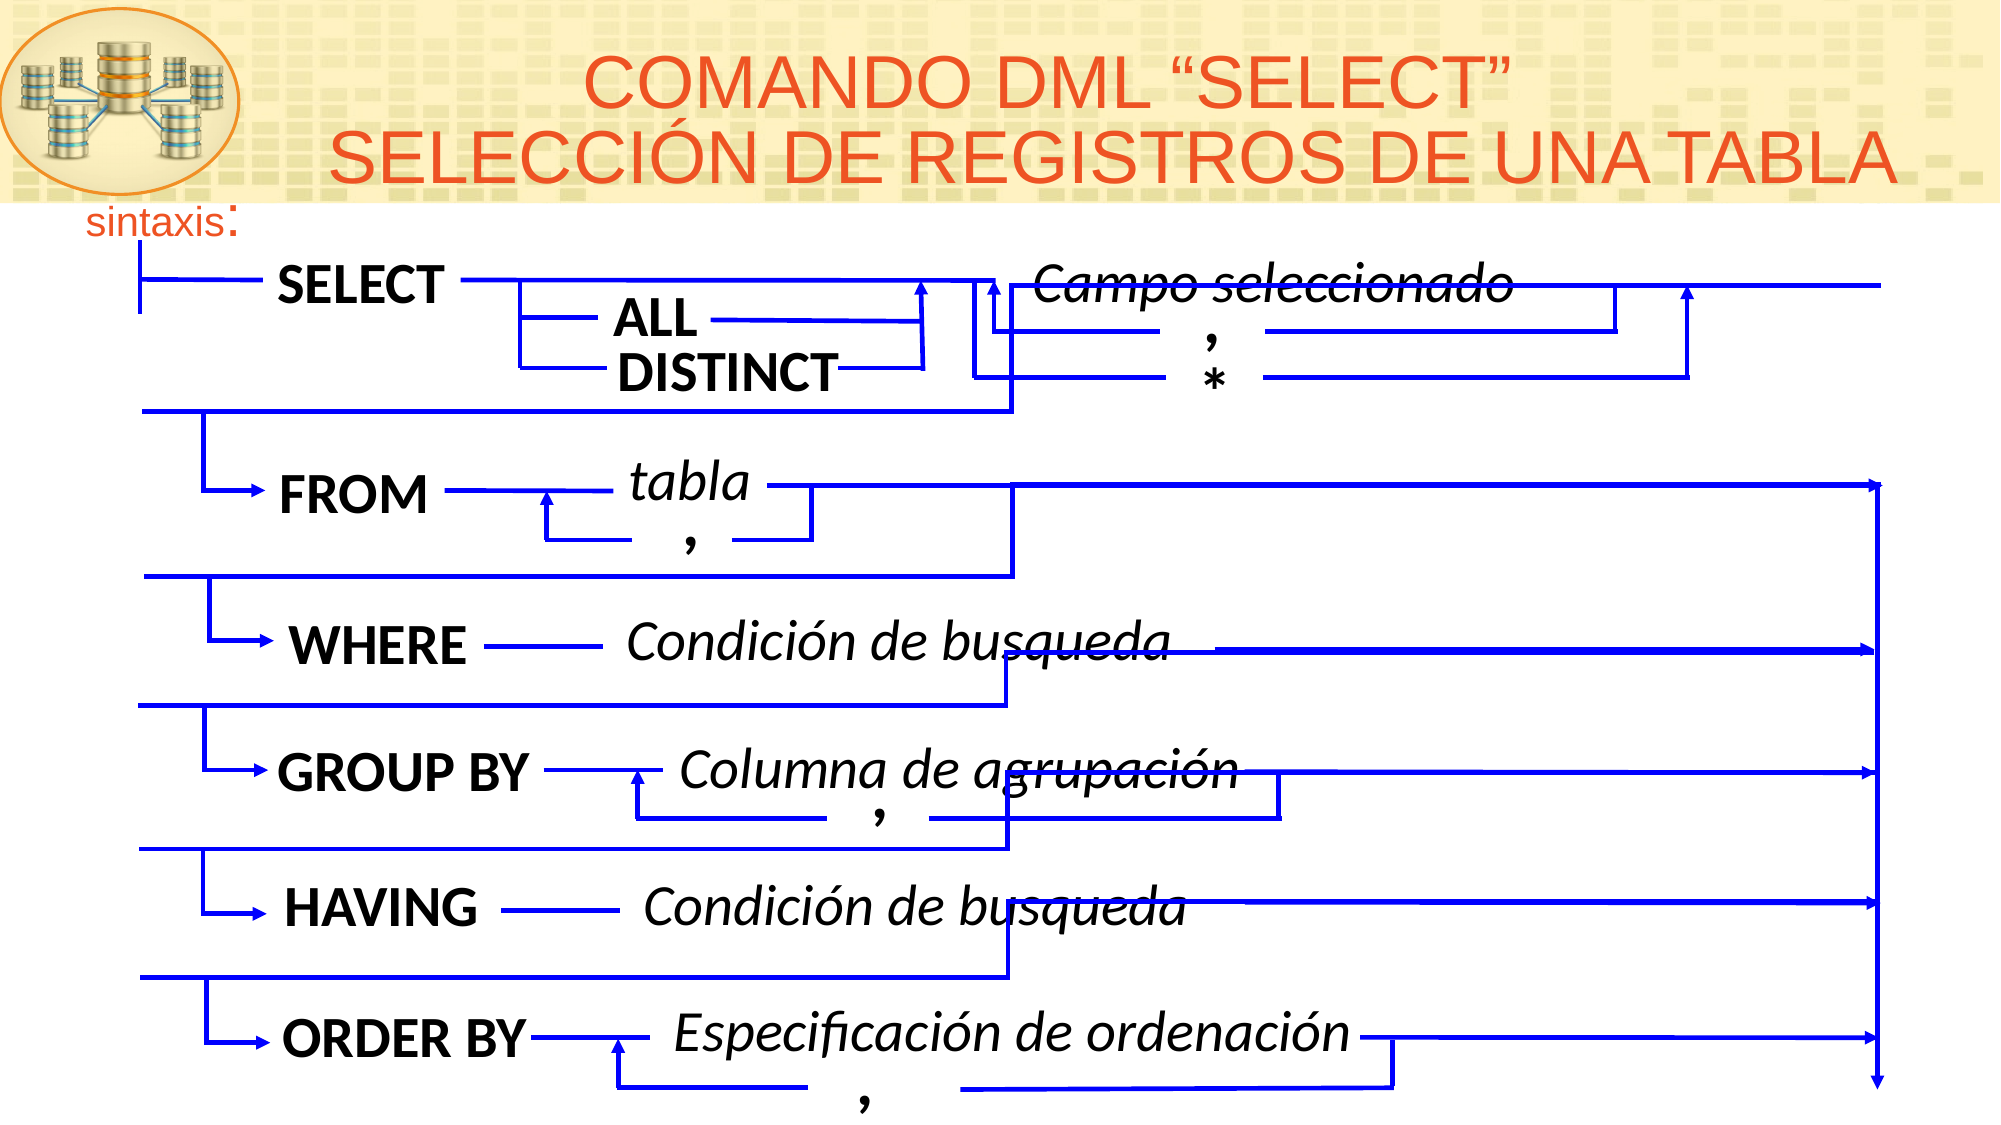

COMANDO DML “SELECT”
SELECCIÓN DE REGISTROS DE UNA TABLA
sintaxis:
Campo seleccionado
SELECT
,
ALL
DISTINCT
*
tabla
FROM
,
Condición de busqueda
WHERE
Columna de agrupación
GROUP BY
,
Condición de busqueda
HAVING
Especificación de ordenación
ORDER BY
,